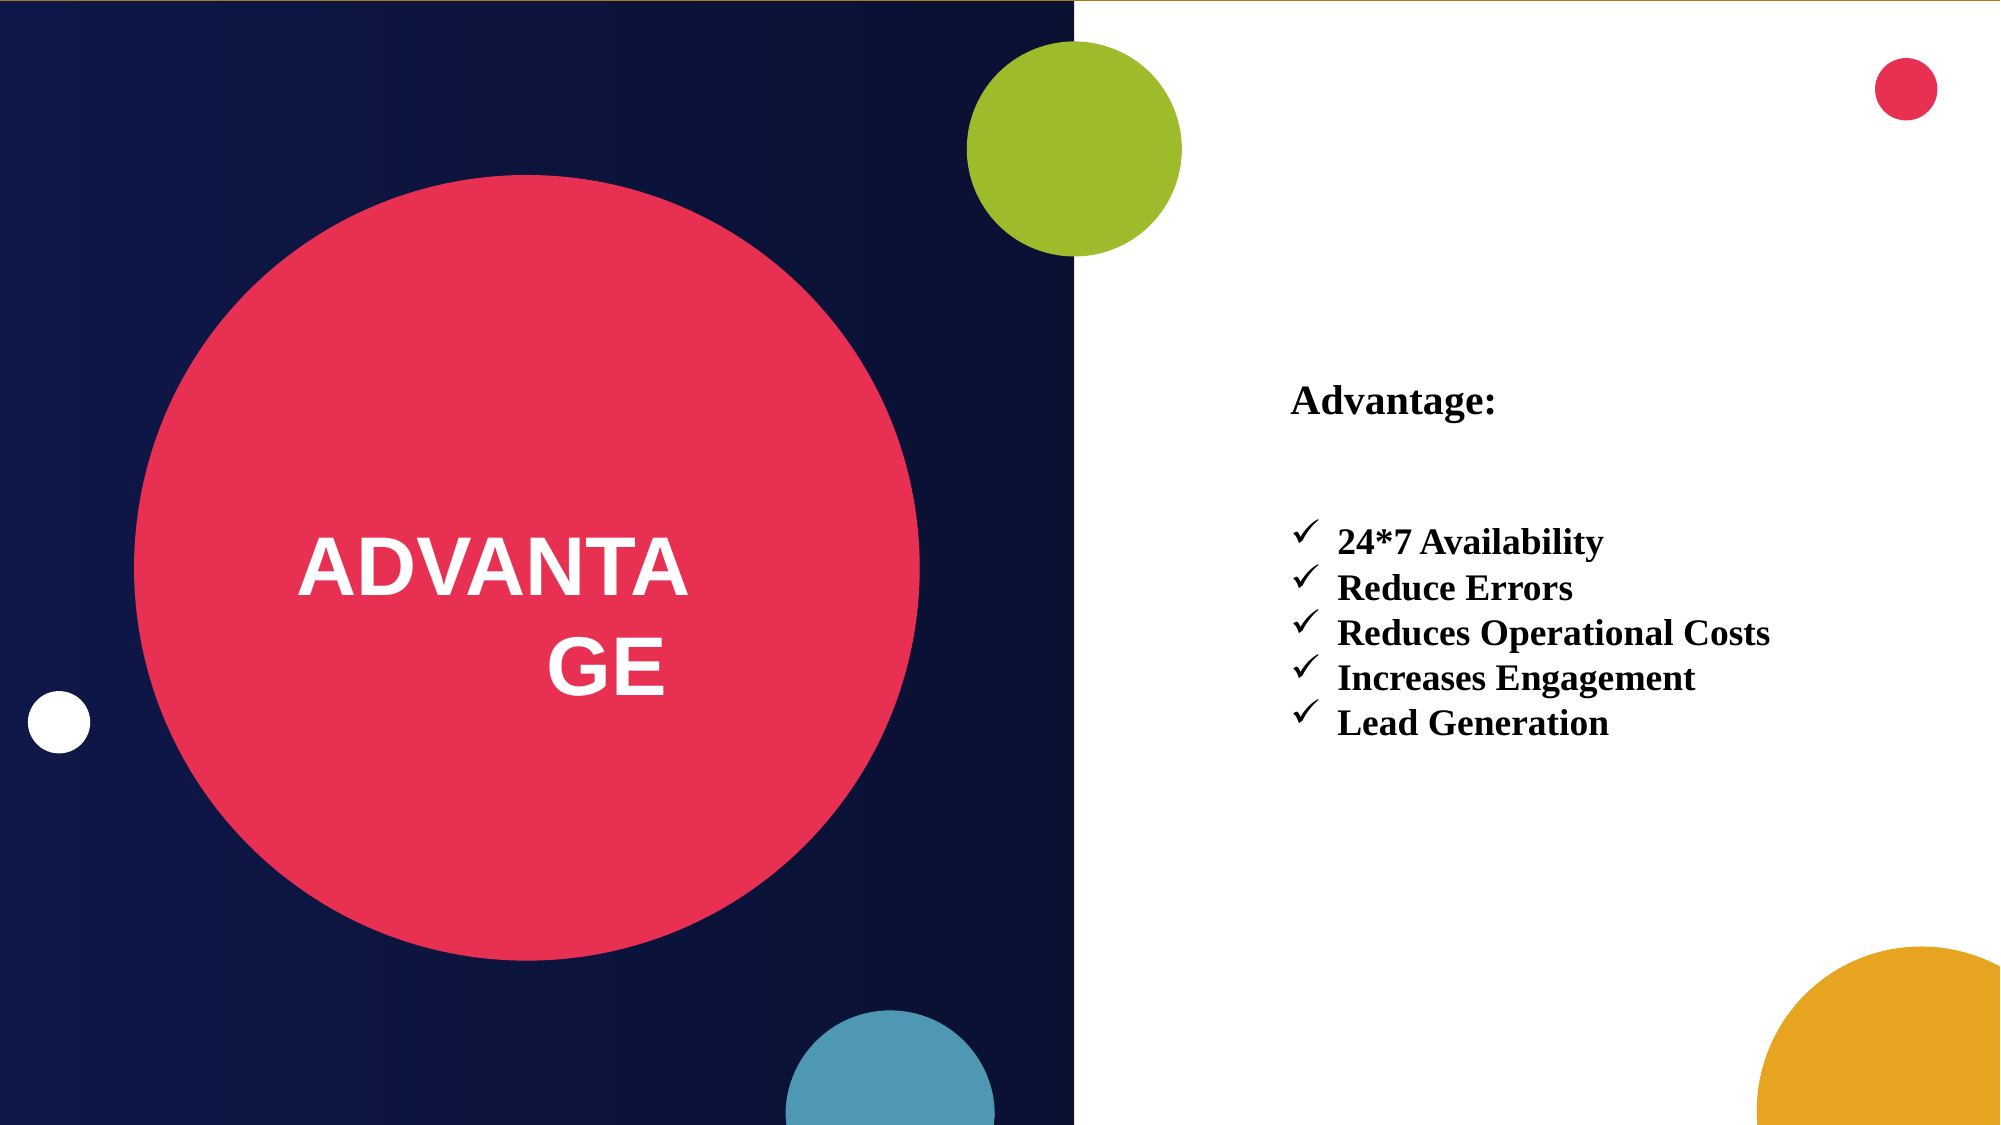

Advantage:

24*7 Availability
Reduce Errors
Reduces Operational Costs
Increases Engagement
Lead Generation

ADVANTAGE